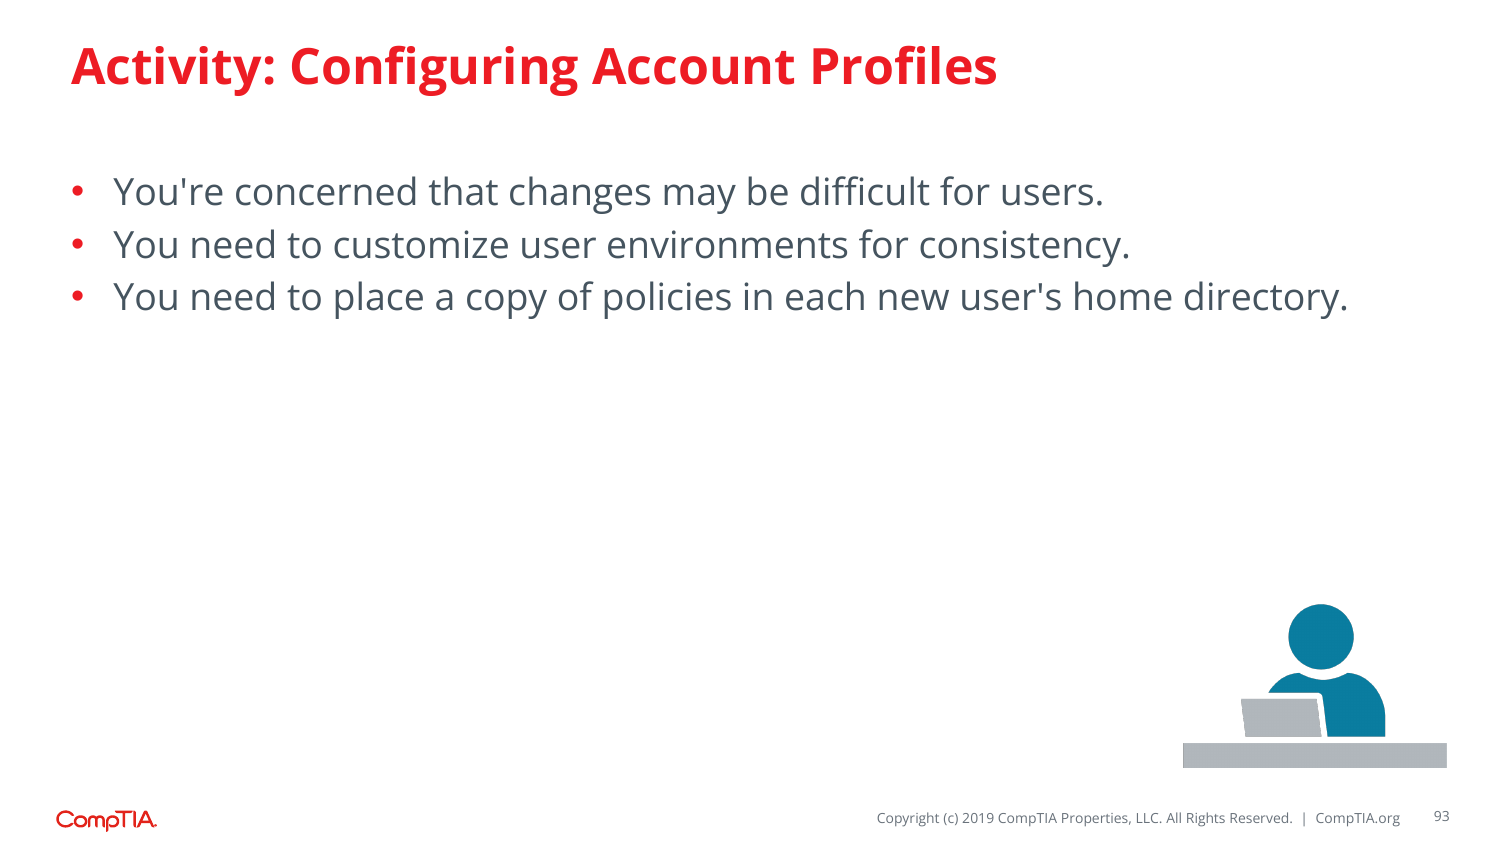

# Activity: Configuring Account Profiles
You're concerned that changes may be difficult for users.
You need to customize user environments for consistency.
You need to place a copy of policies in each new user's home directory.
93